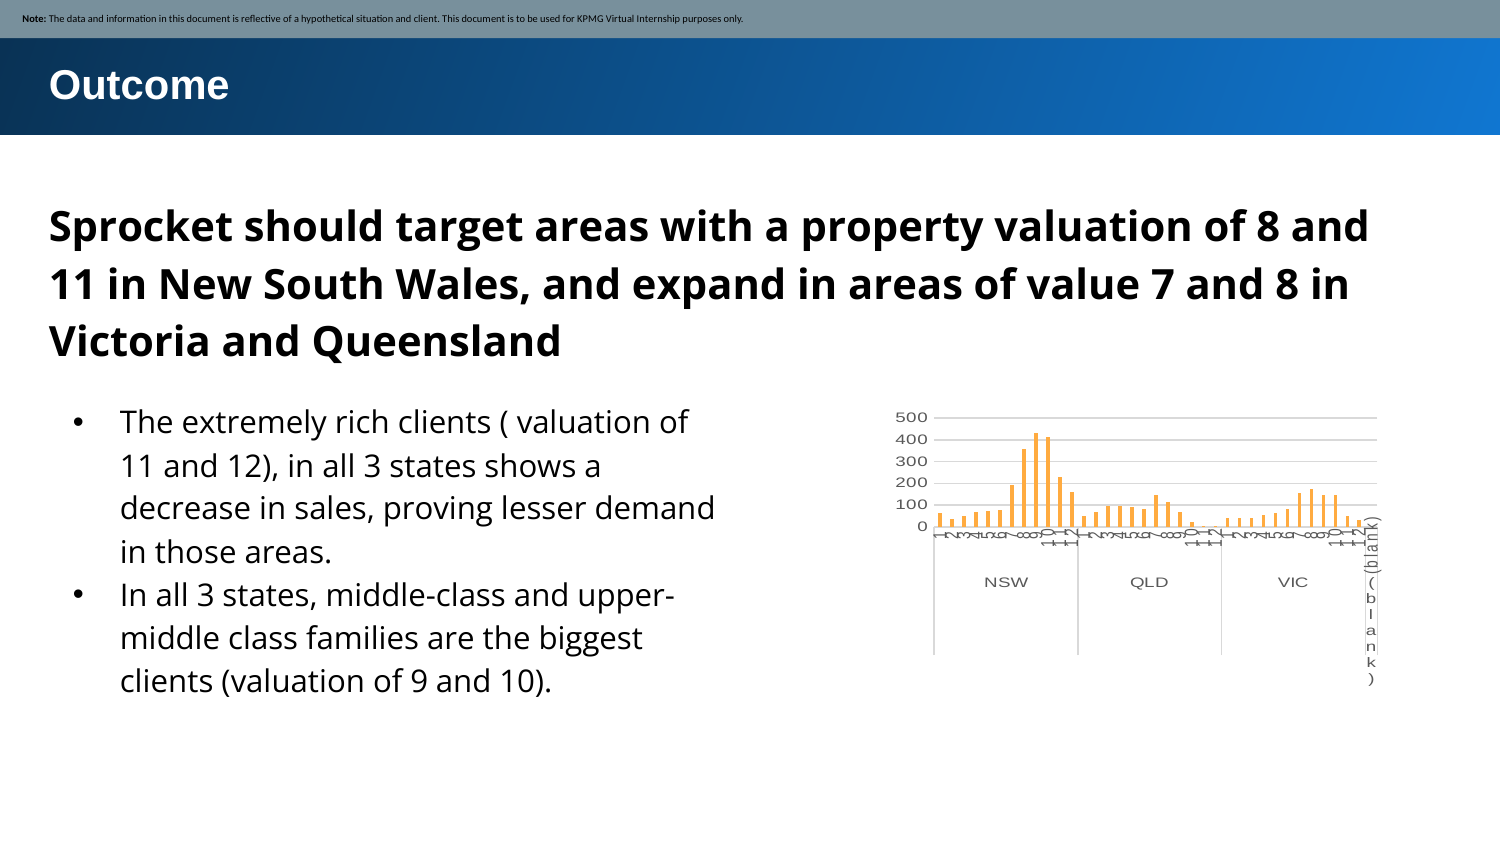

Note: The data and information in this document is reflective of a hypothetical situation and client. This document is to be used for KPMG Virtual Internship purposes only.
Outcome
Sprocket should target areas with a property valuation of 8 and 11 in New South Wales, and expand in areas of value 7 and 8 in Victoria and Queensland
The extremely rich clients ( valuation of 11 and 12), in all 3 states shows a decrease in sales, proving lesser demand in those areas.
In all 3 states, middle-class and upper-middle class families are the biggest clients (valuation of 9 and 10).

### Chart

| Category | Total |
|---|---|
| 1 | 64.0 |
| 2 | 38.0 |
| 3 | 48.0 |
| 4 | 67.0 |
| 5 | 71.0 |
| 6 | 75.0 |
| 7 | 190.0 |
| 8 | 357.0 |
| 9 | 432.0 |
| 10 | 411.0 |
| 11 | 227.0 |
| 12 | 160.0 |
| 1 | 48.0 |
| 2 | 66.0 |
| 3 | 97.0 |
| 4 | 94.0 |
| 5 | 91.0 |
| 6 | 80.0 |
| 7 | 148.0 |
| 8 | 115.0 |
| 9 | 70.0 |
| 10 | 22.0 |
| 11 | 5.0 |
| 12 | 2.0 |
| 1 | 42.0 |
| 2 | 39.0 |
| 3 | 41.0 |
| 4 | 53.0 |
| 5 | 63.0 |
| 6 | 83.0 |
| 7 | 155.0 |
| 8 | 174.0 |
| 9 | 145.0 |
| 10 | 144.0 |
| 11 | 49.0 |
| 12 | 33.0 |
| (blank) | None |